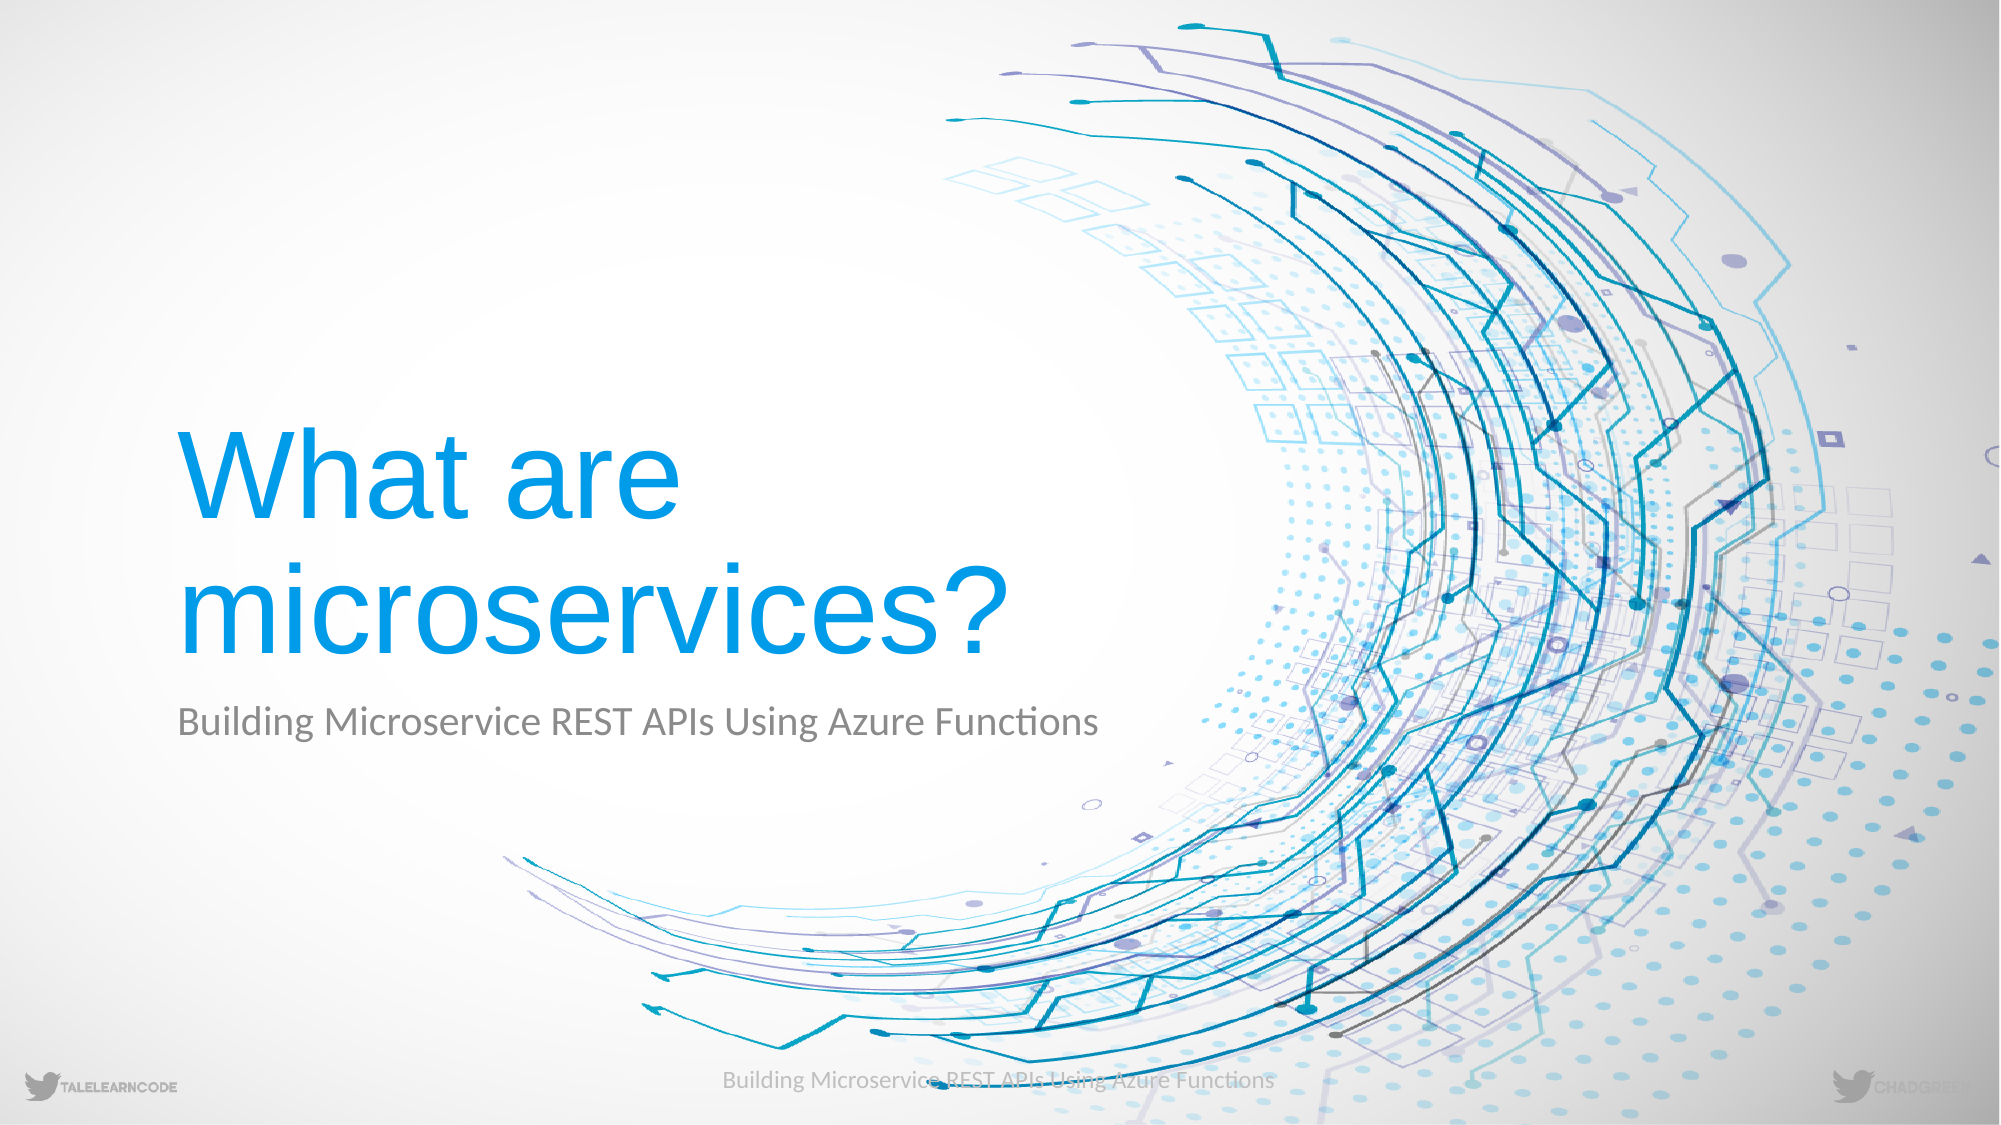

# What are microservices?
Building Microservice REST APIs Using Azure Functions